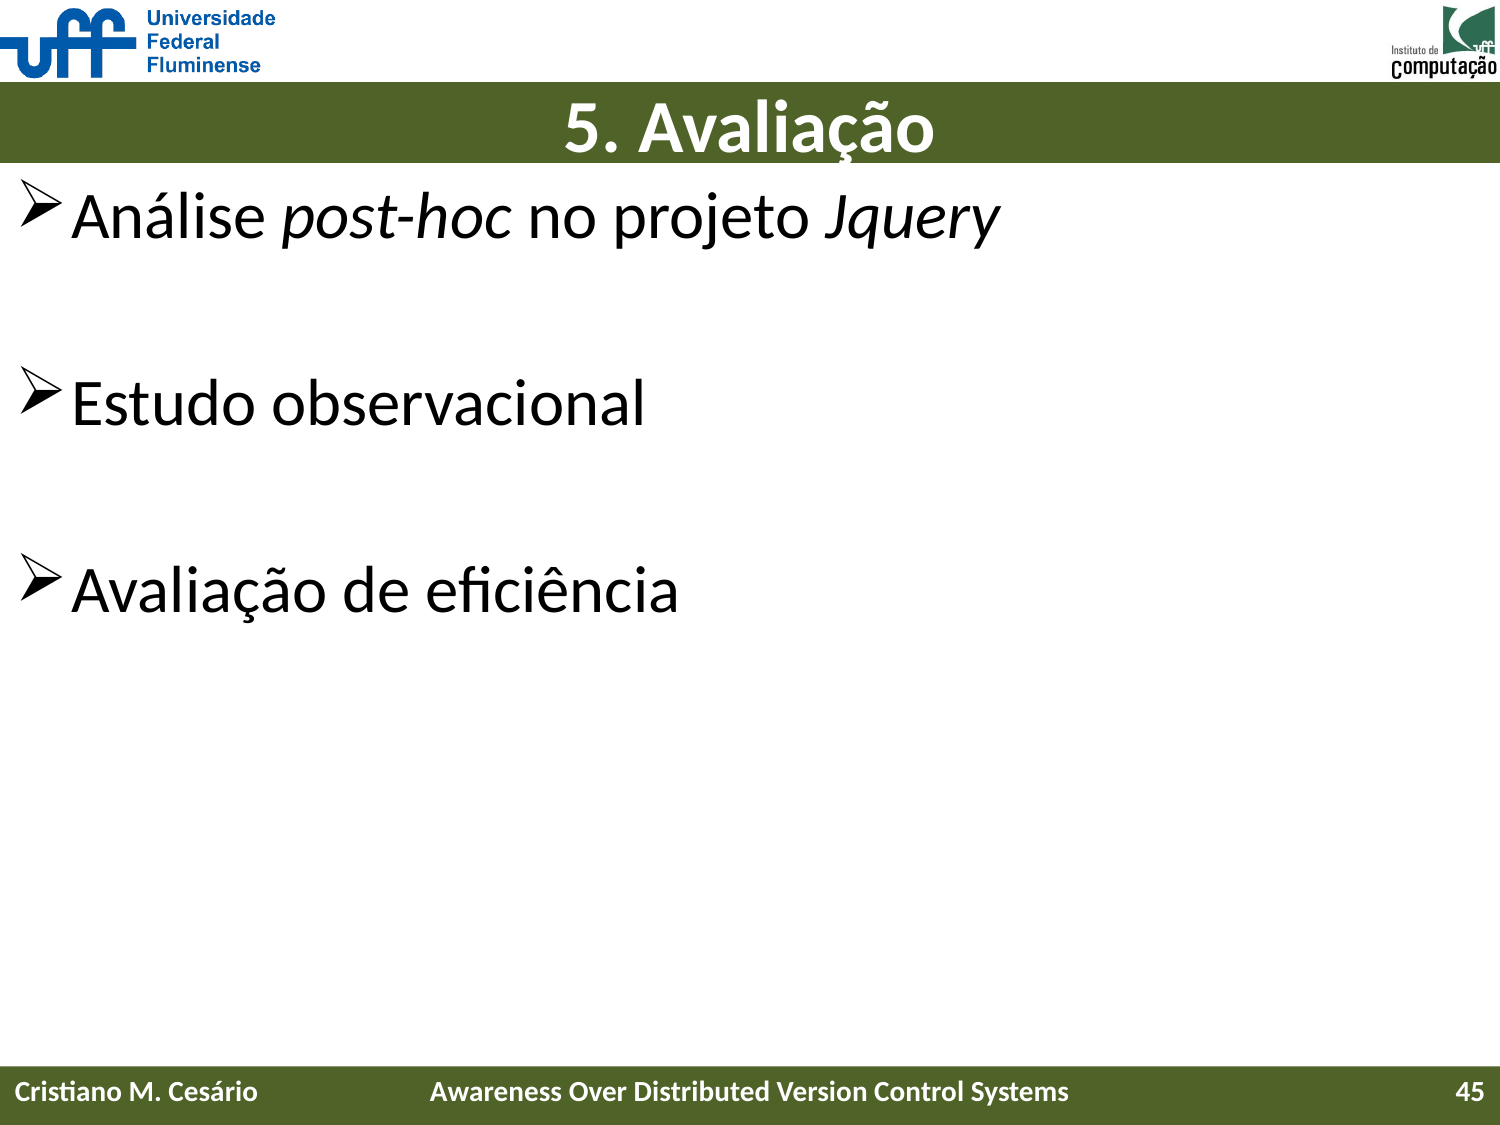

# 5. Avaliação
Análise post-hoc no projeto Jquery

Estudo observacional

Avaliação de eficiência
Cristiano M. Cesário
Awareness Over Distributed Version Control Systems
45